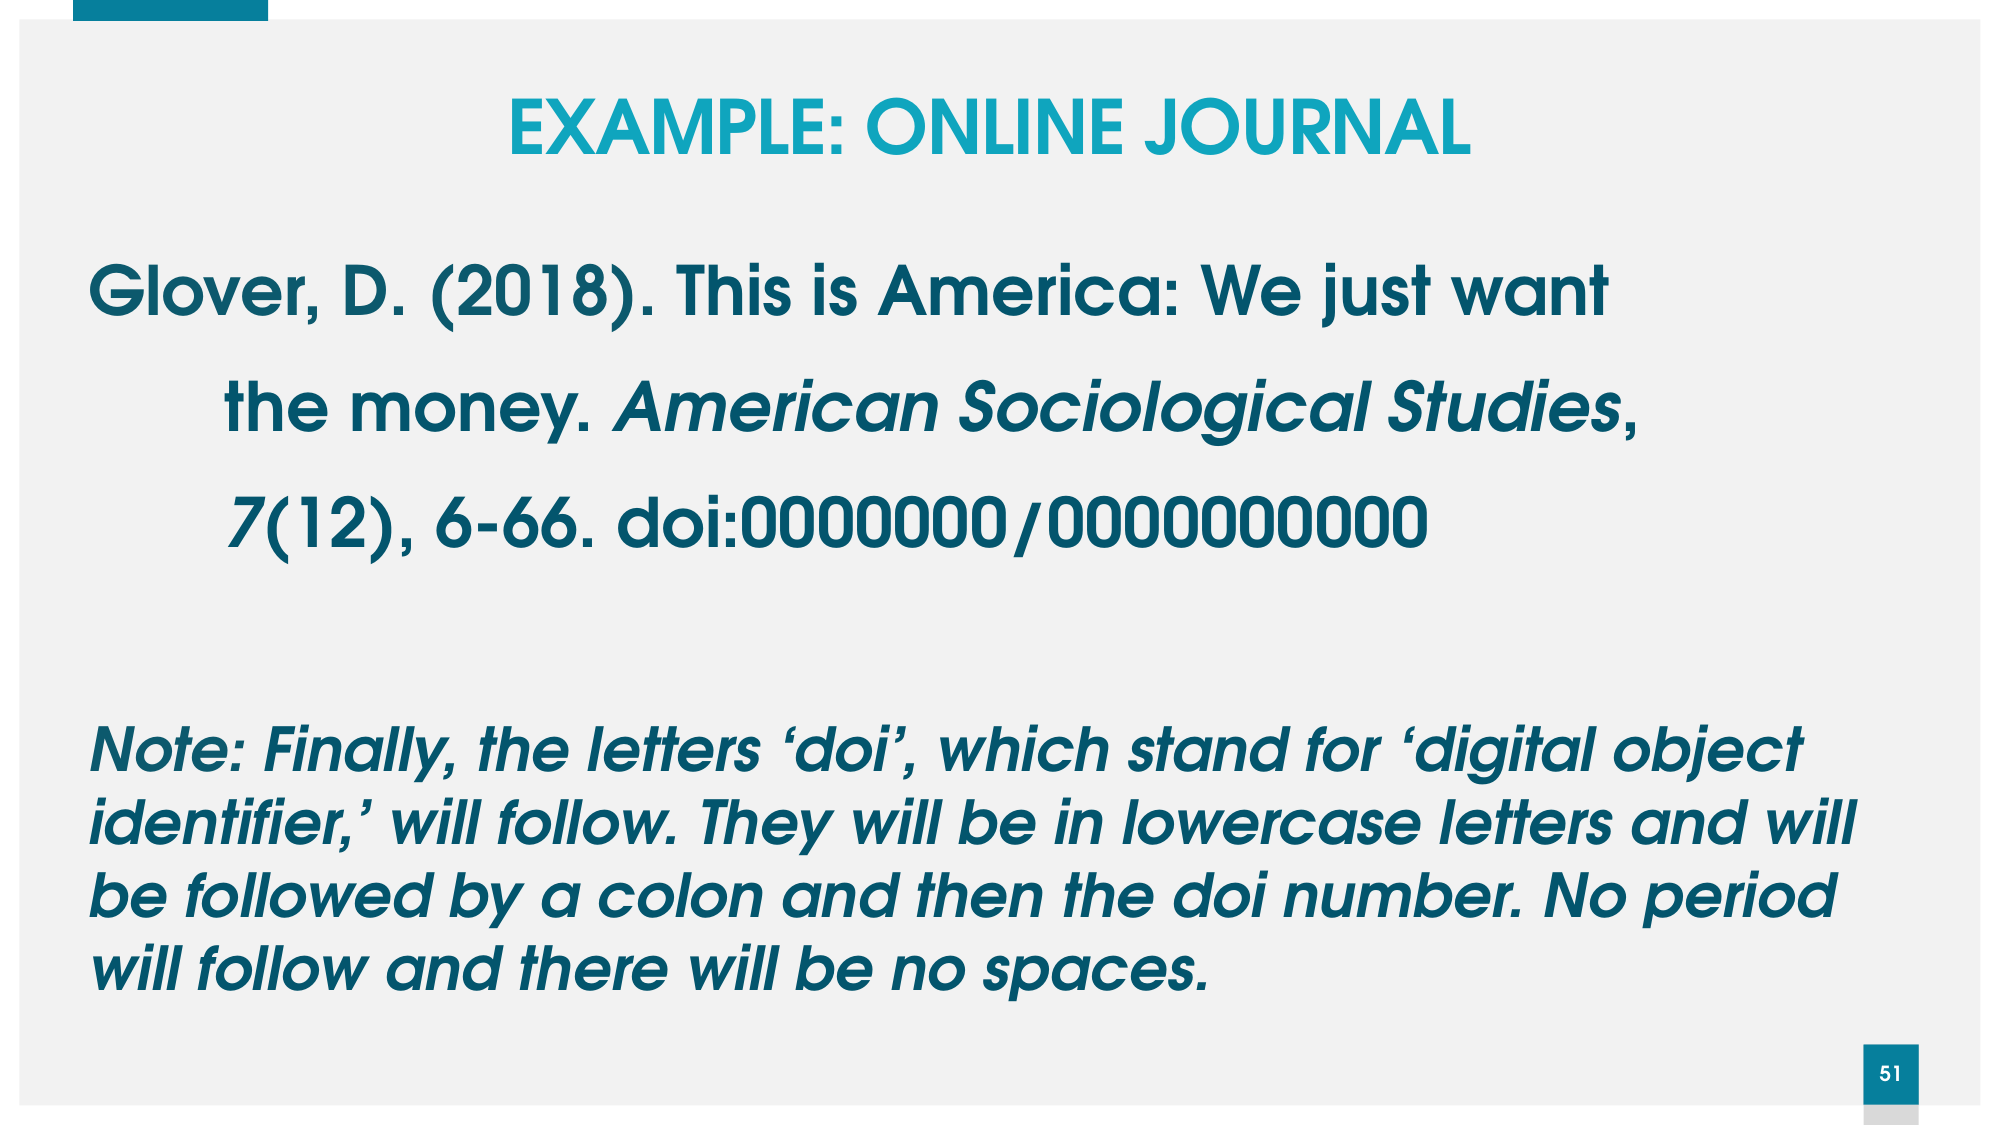

# EXAMPLE: ONLINE JOURNAL
Glover, D. (2018). This is America: We just want
	the money. American Sociological Studies,
	7(12), 6-66. doi:0000000/0000000000

Note: Finally, the letters ‘doi’, which stand for ‘digital object identifier,’ will follow. They will be in lowercase letters and will be followed by a colon and then the doi number. No period will follow and there will be no spaces.